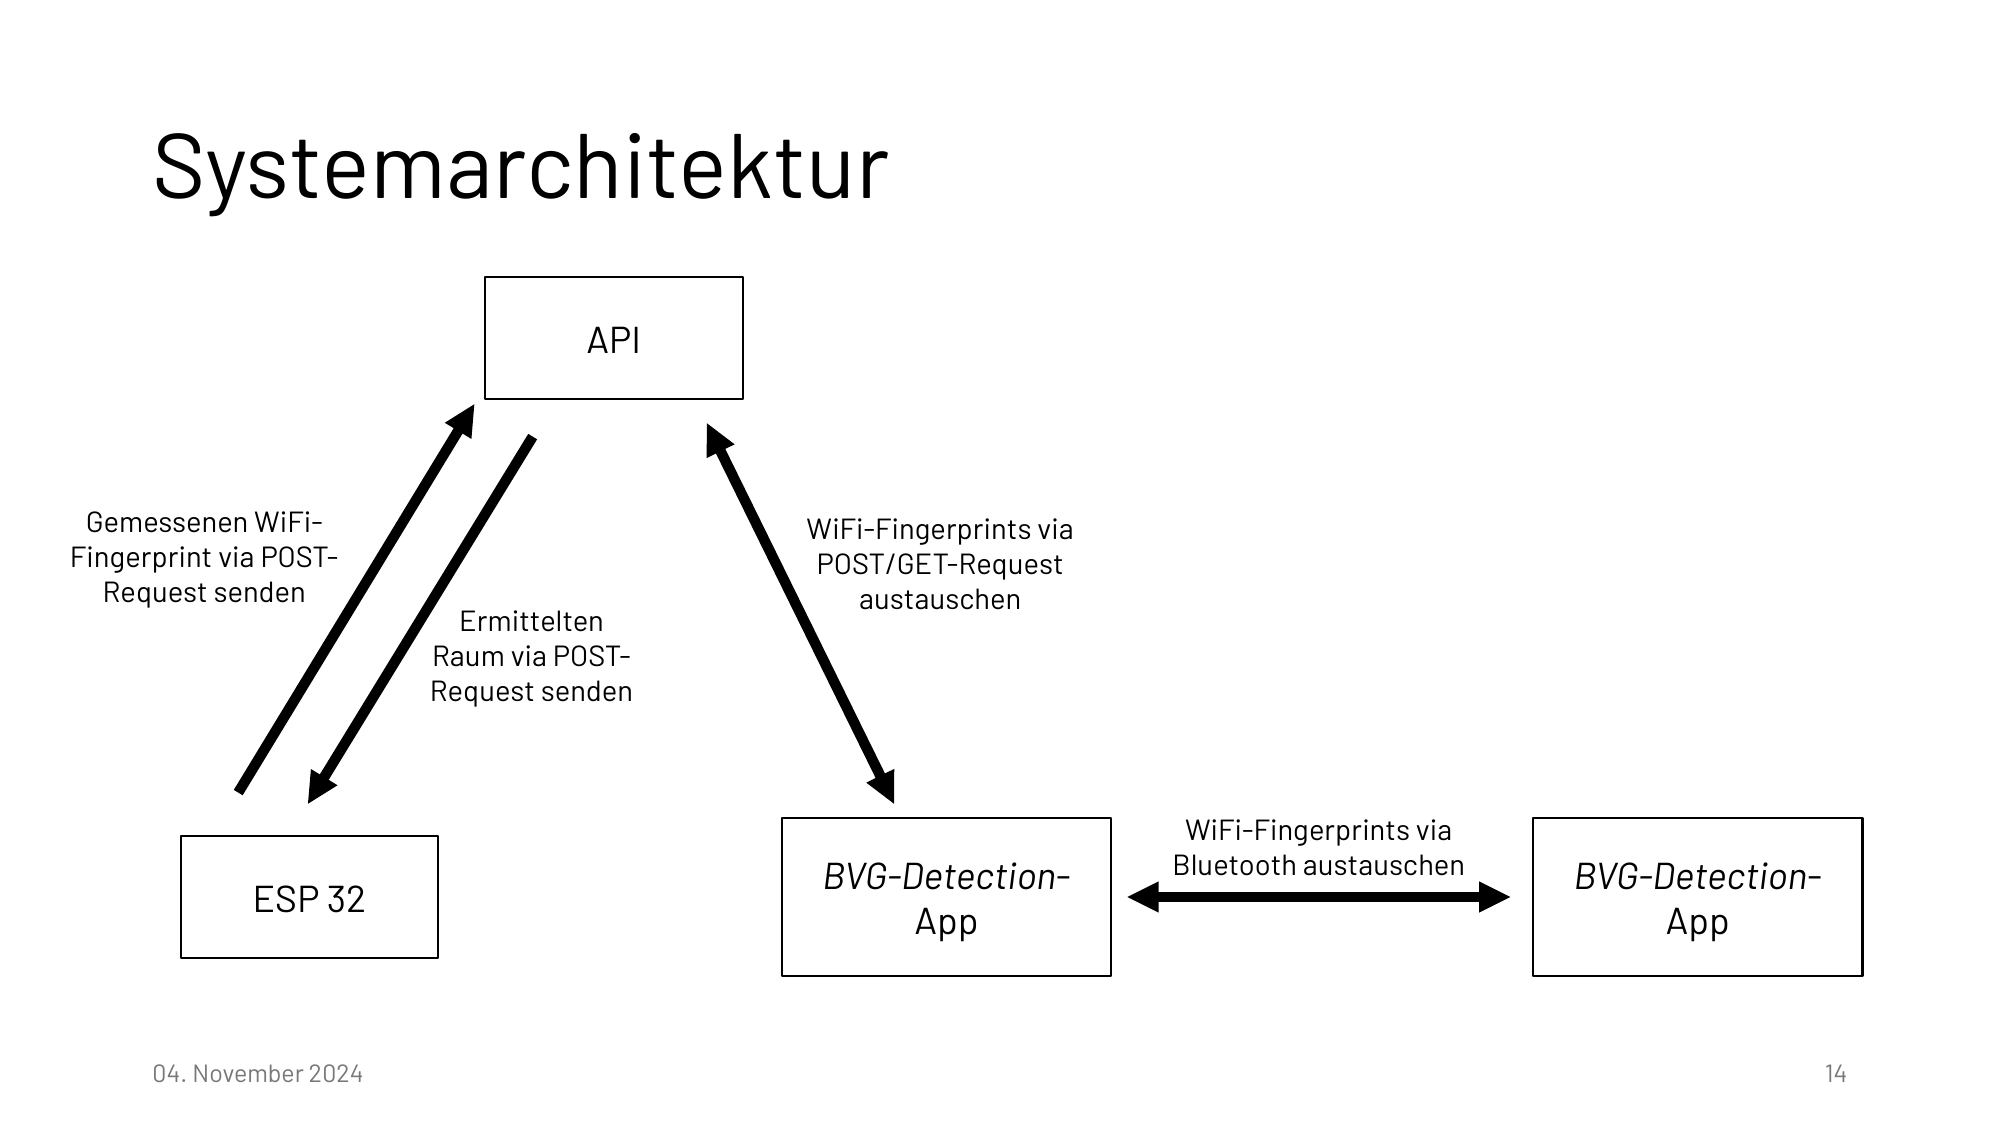

# Systemarchitektur
API
Gemessenen WiFi-Fingerprint via POST-Request senden
WiFi-Fingerprints via POST/GET-Request austauschen
Ermittelten Raum via POST-Request senden
WiFi-Fingerprints via Bluetooth austauschen
BVG-Detection-App
BVG-Detection-App
ESP 32
04. November 2024
14